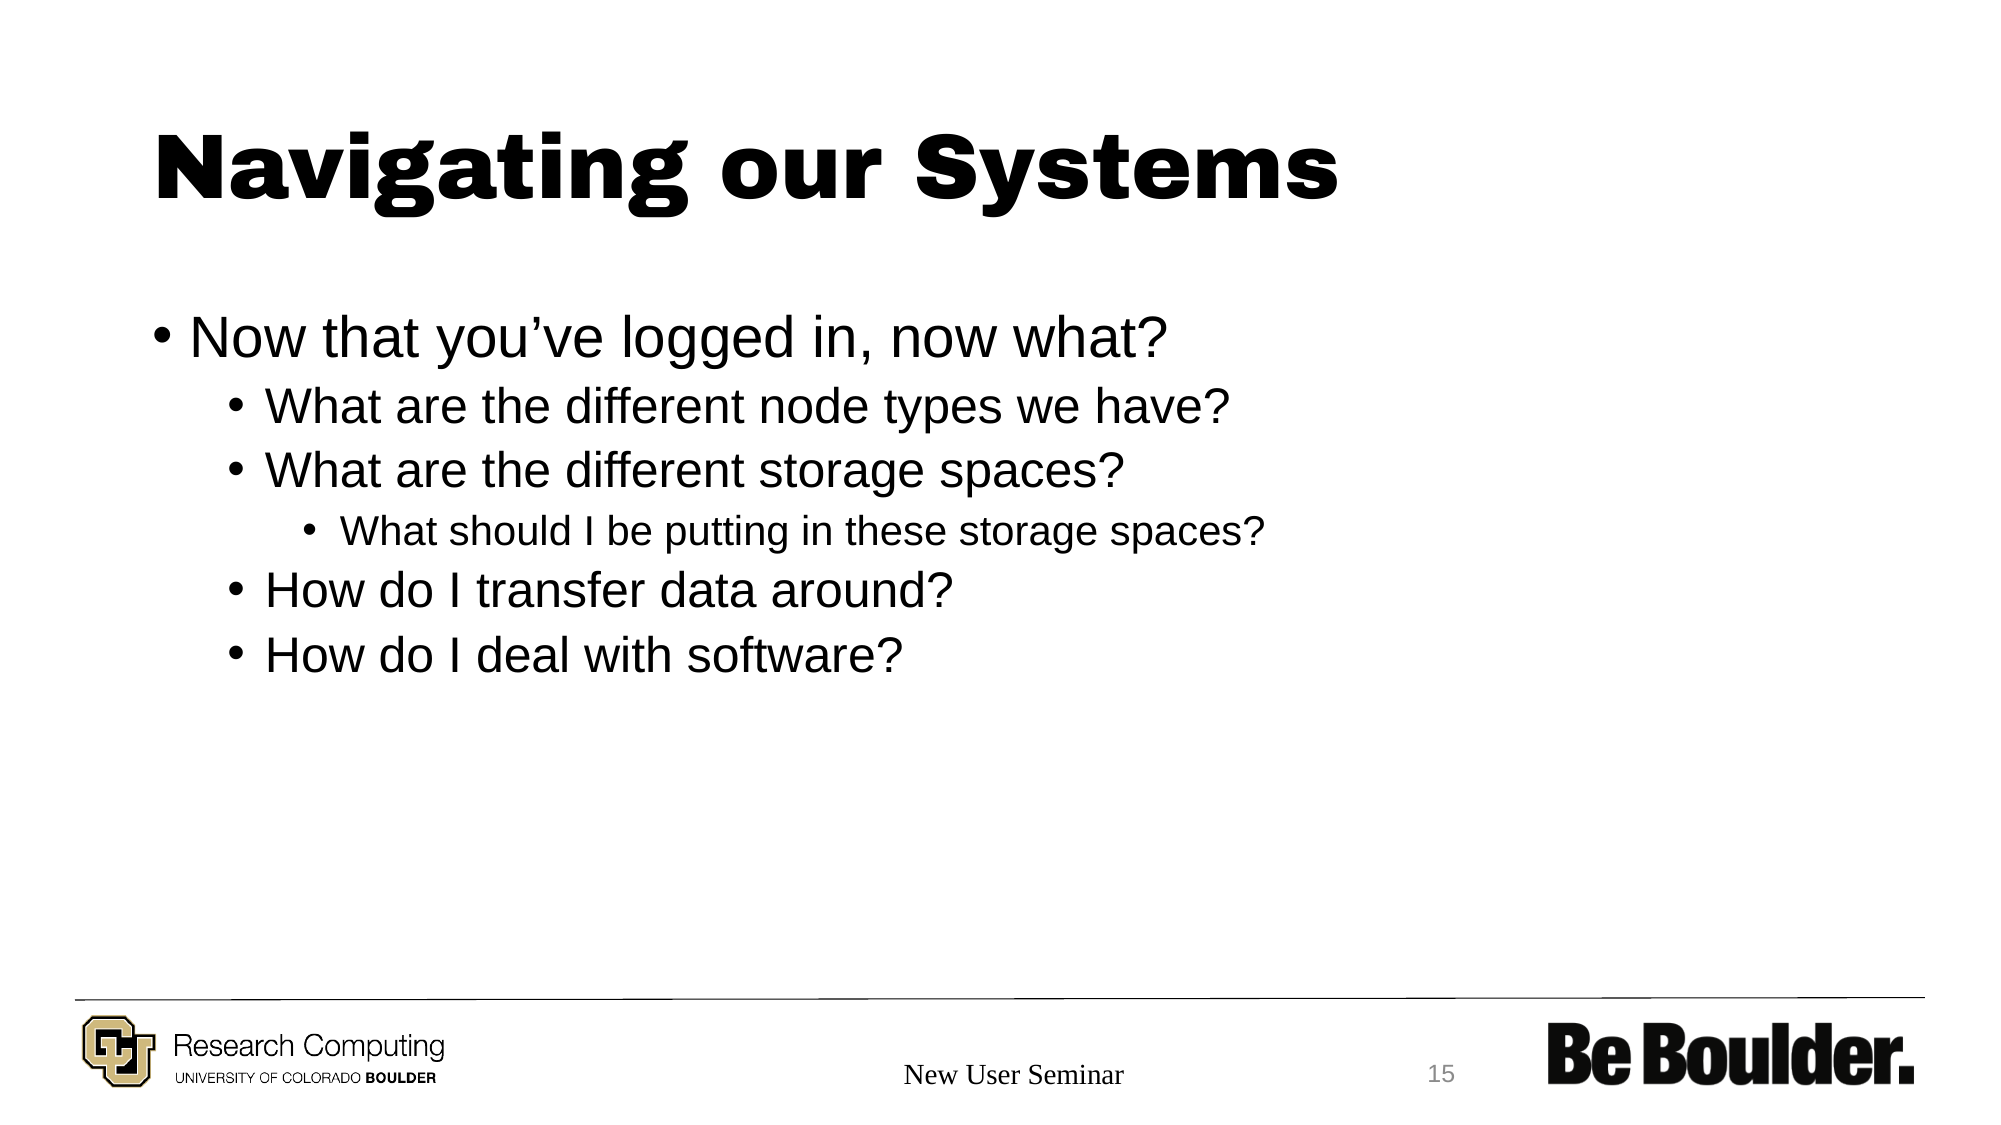

# Navigating our Systems
Now that you’ve logged in, now what?
What are the different node types we have?
What are the different storage spaces?
What should I be putting in these storage spaces?
How do I transfer data around?
How do I deal with software?
New User Seminar
15